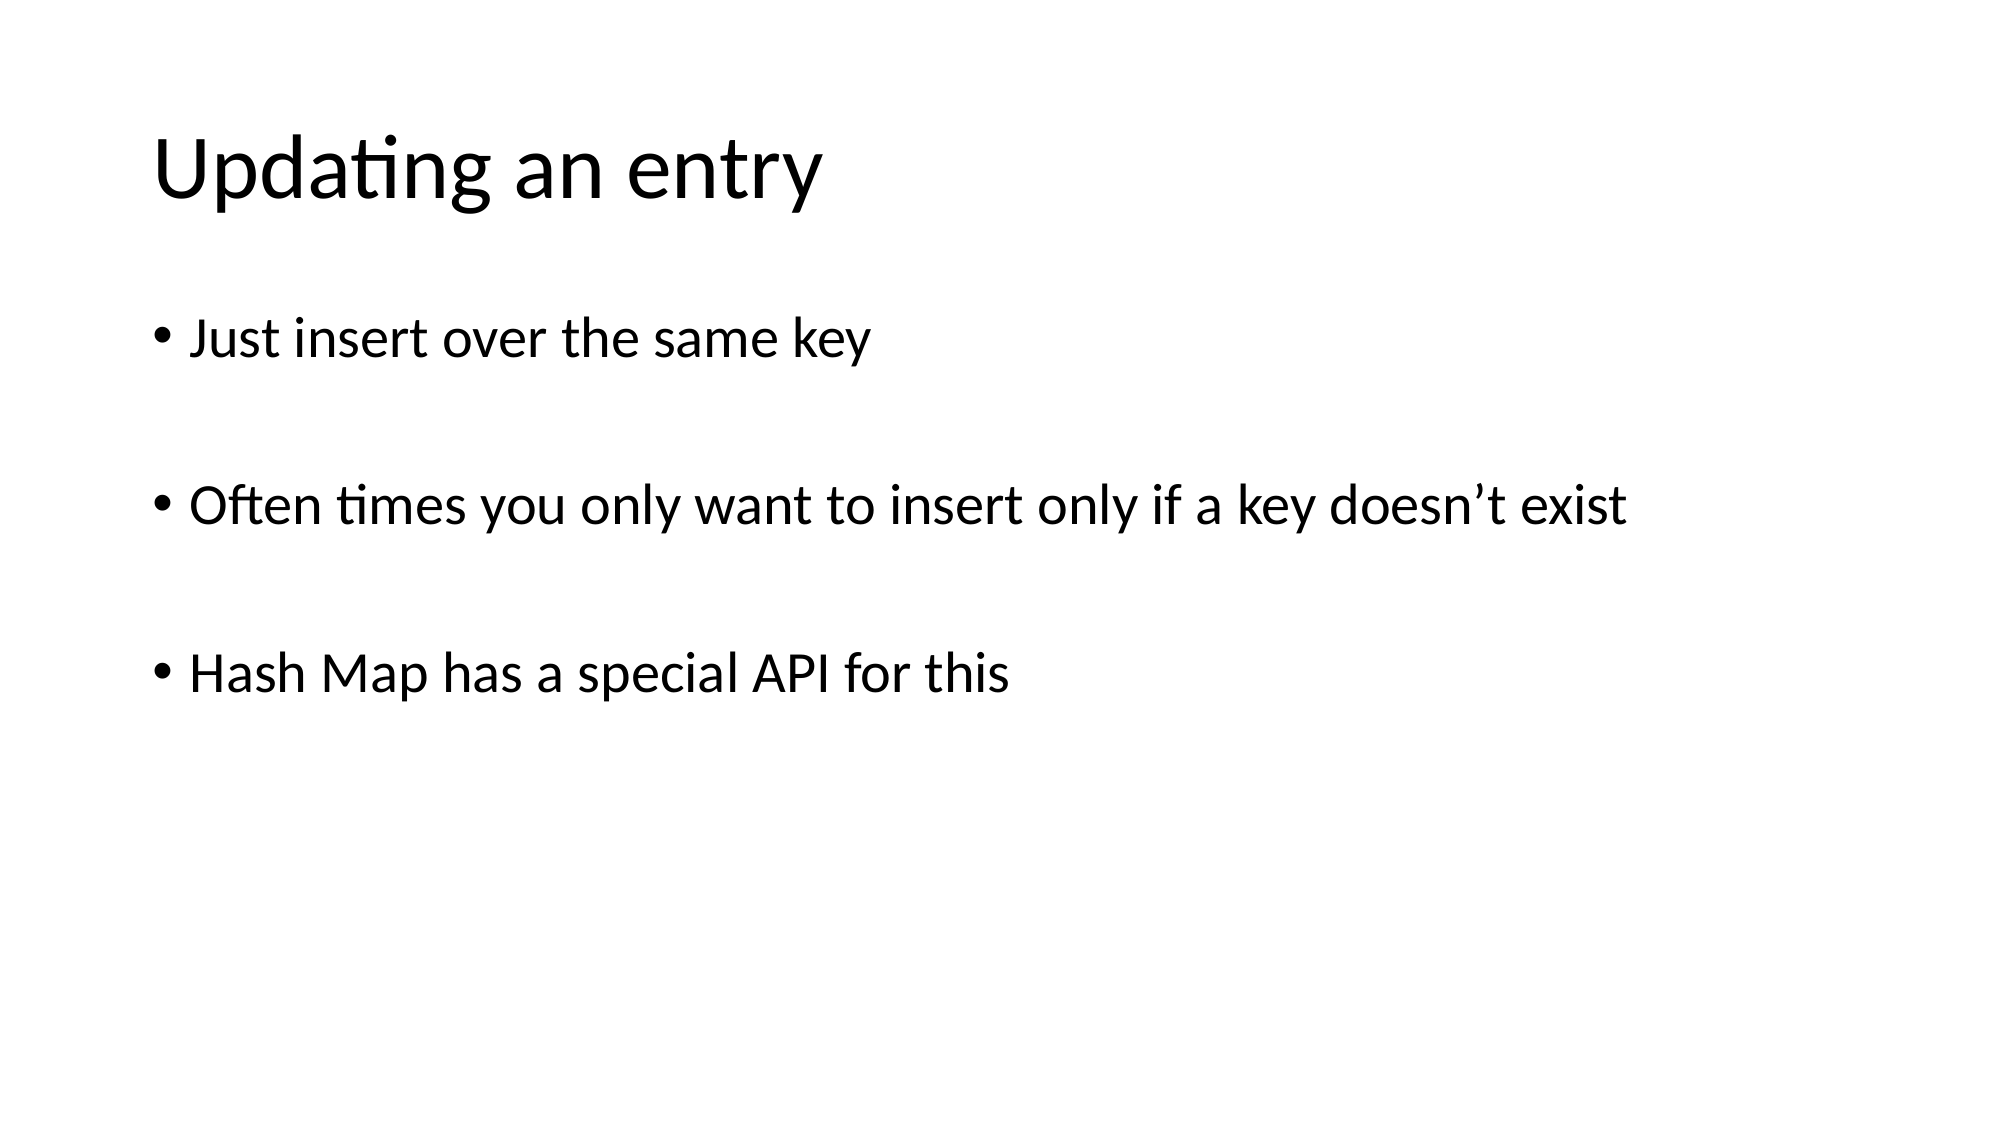

# Updating an entry
Just insert over the same key

Often times you only want to insert only if a key doesn’t exist

Hash Map has a special API for this